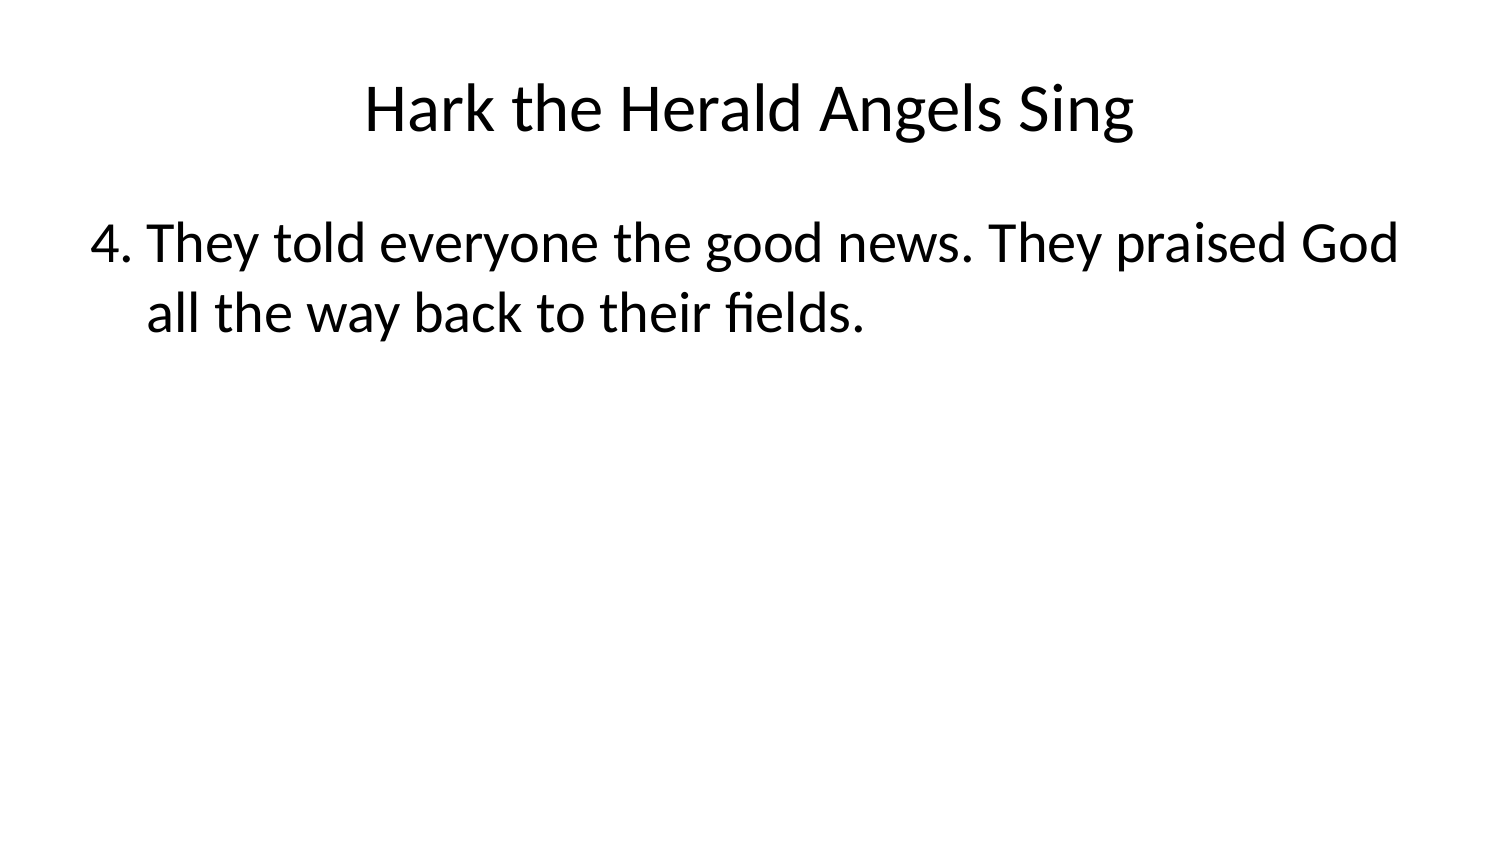

# Hark the Herald Angels Sing
They told everyone the good news. They praised God all the way back to their fields.